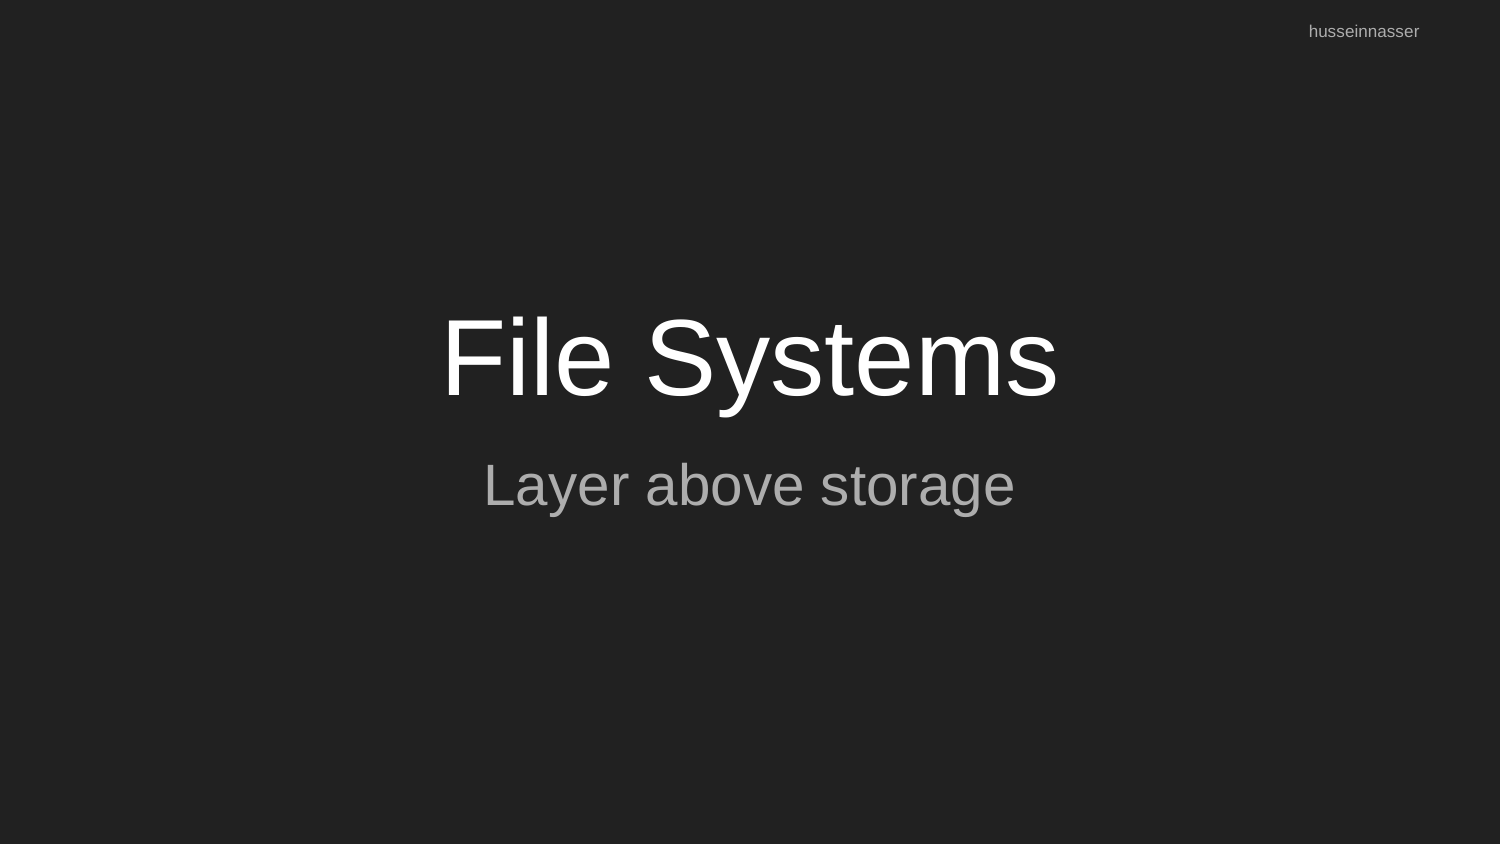

husseinnasser
# File Systems
Layer above storage